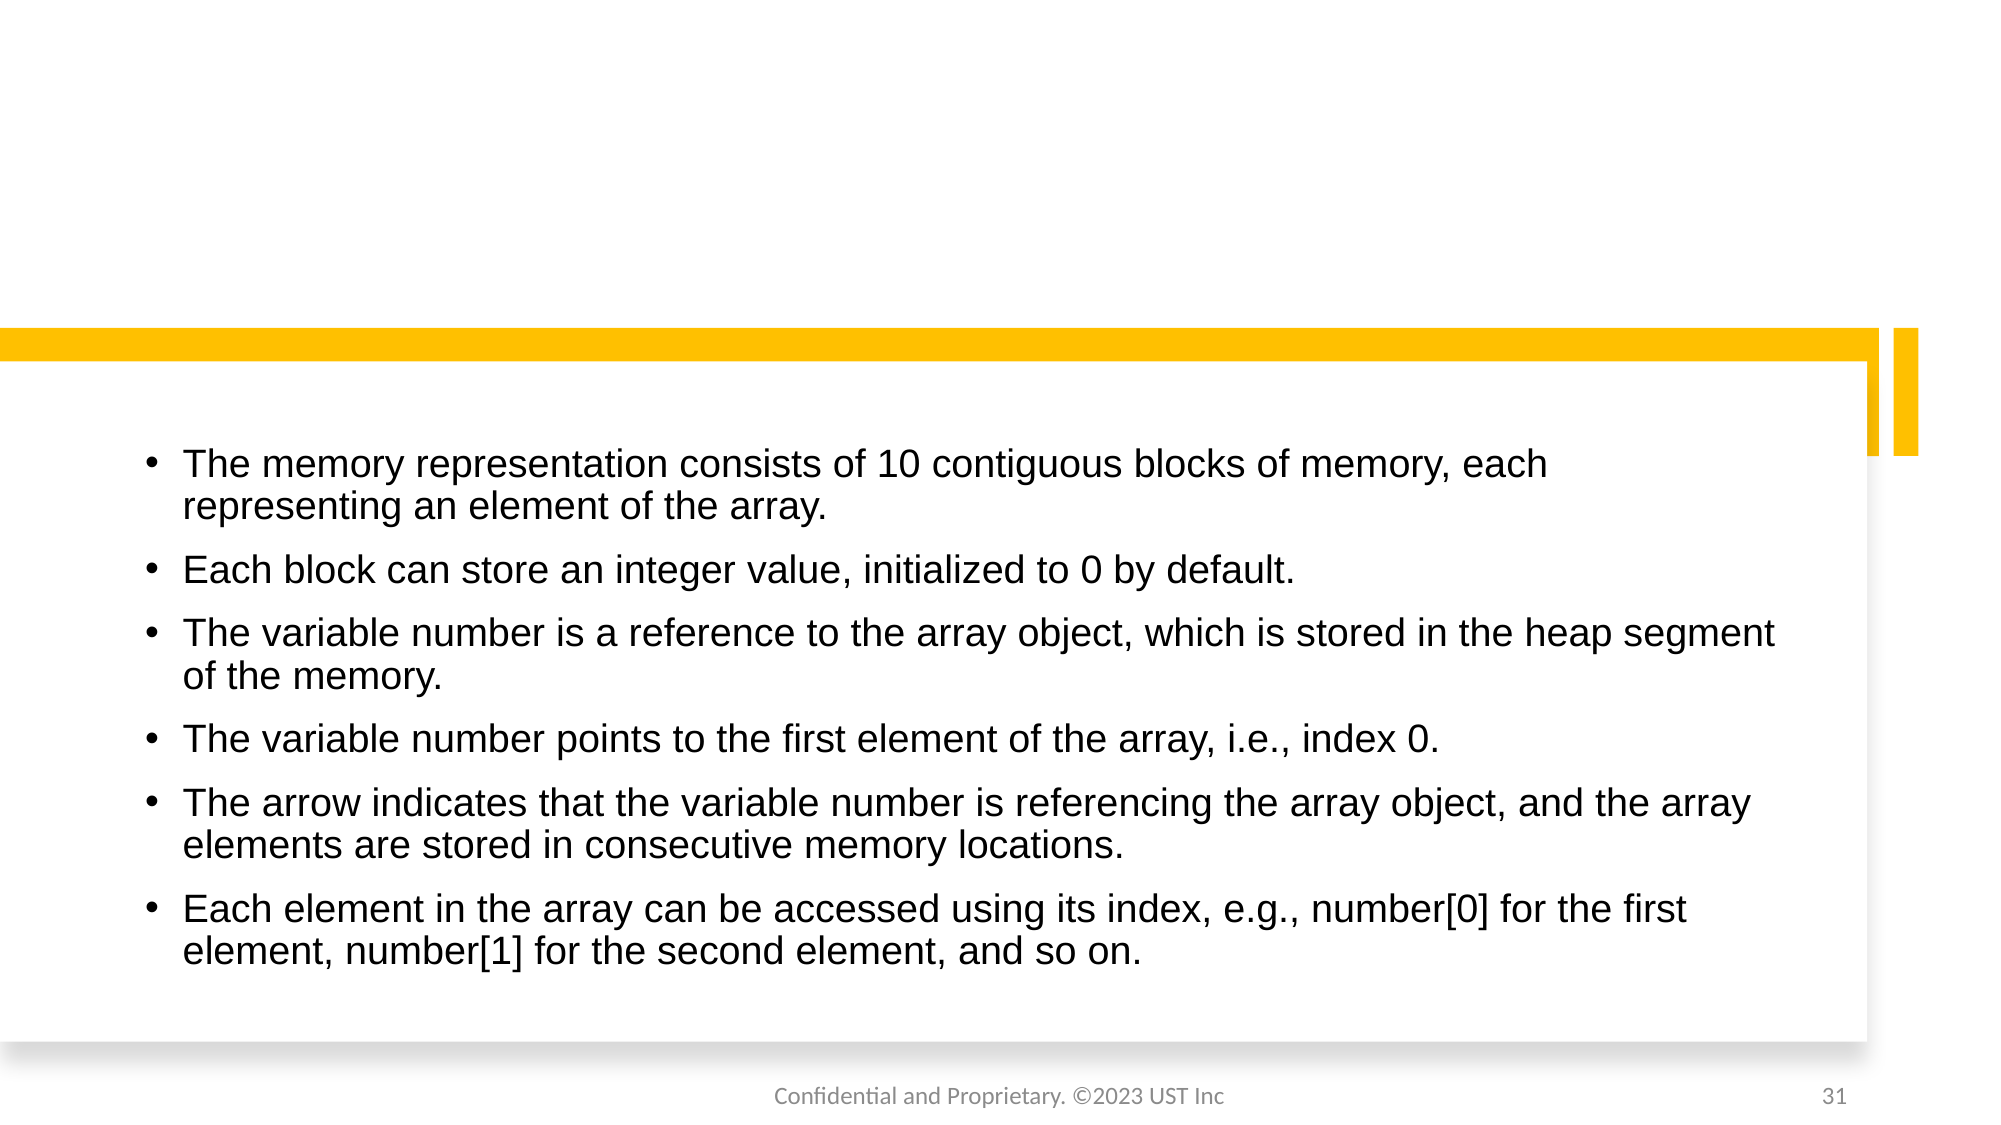

The memory representation consists of 10 contiguous blocks of memory, each representing an element of the array.
Each block can store an integer value, initialized to 0 by default.
The variable number is a reference to the array object, which is stored in the heap segment of the memory.
The variable number points to the first element of the array, i.e., index 0.
The arrow indicates that the variable number is referencing the array object, and the array elements are stored in consecutive memory locations.
Each element in the array can be accessed using its index, e.g., number[0] for the first element, number[1] for the second element, and so on.
Confidential and Proprietary. ©2023 UST Inc
31